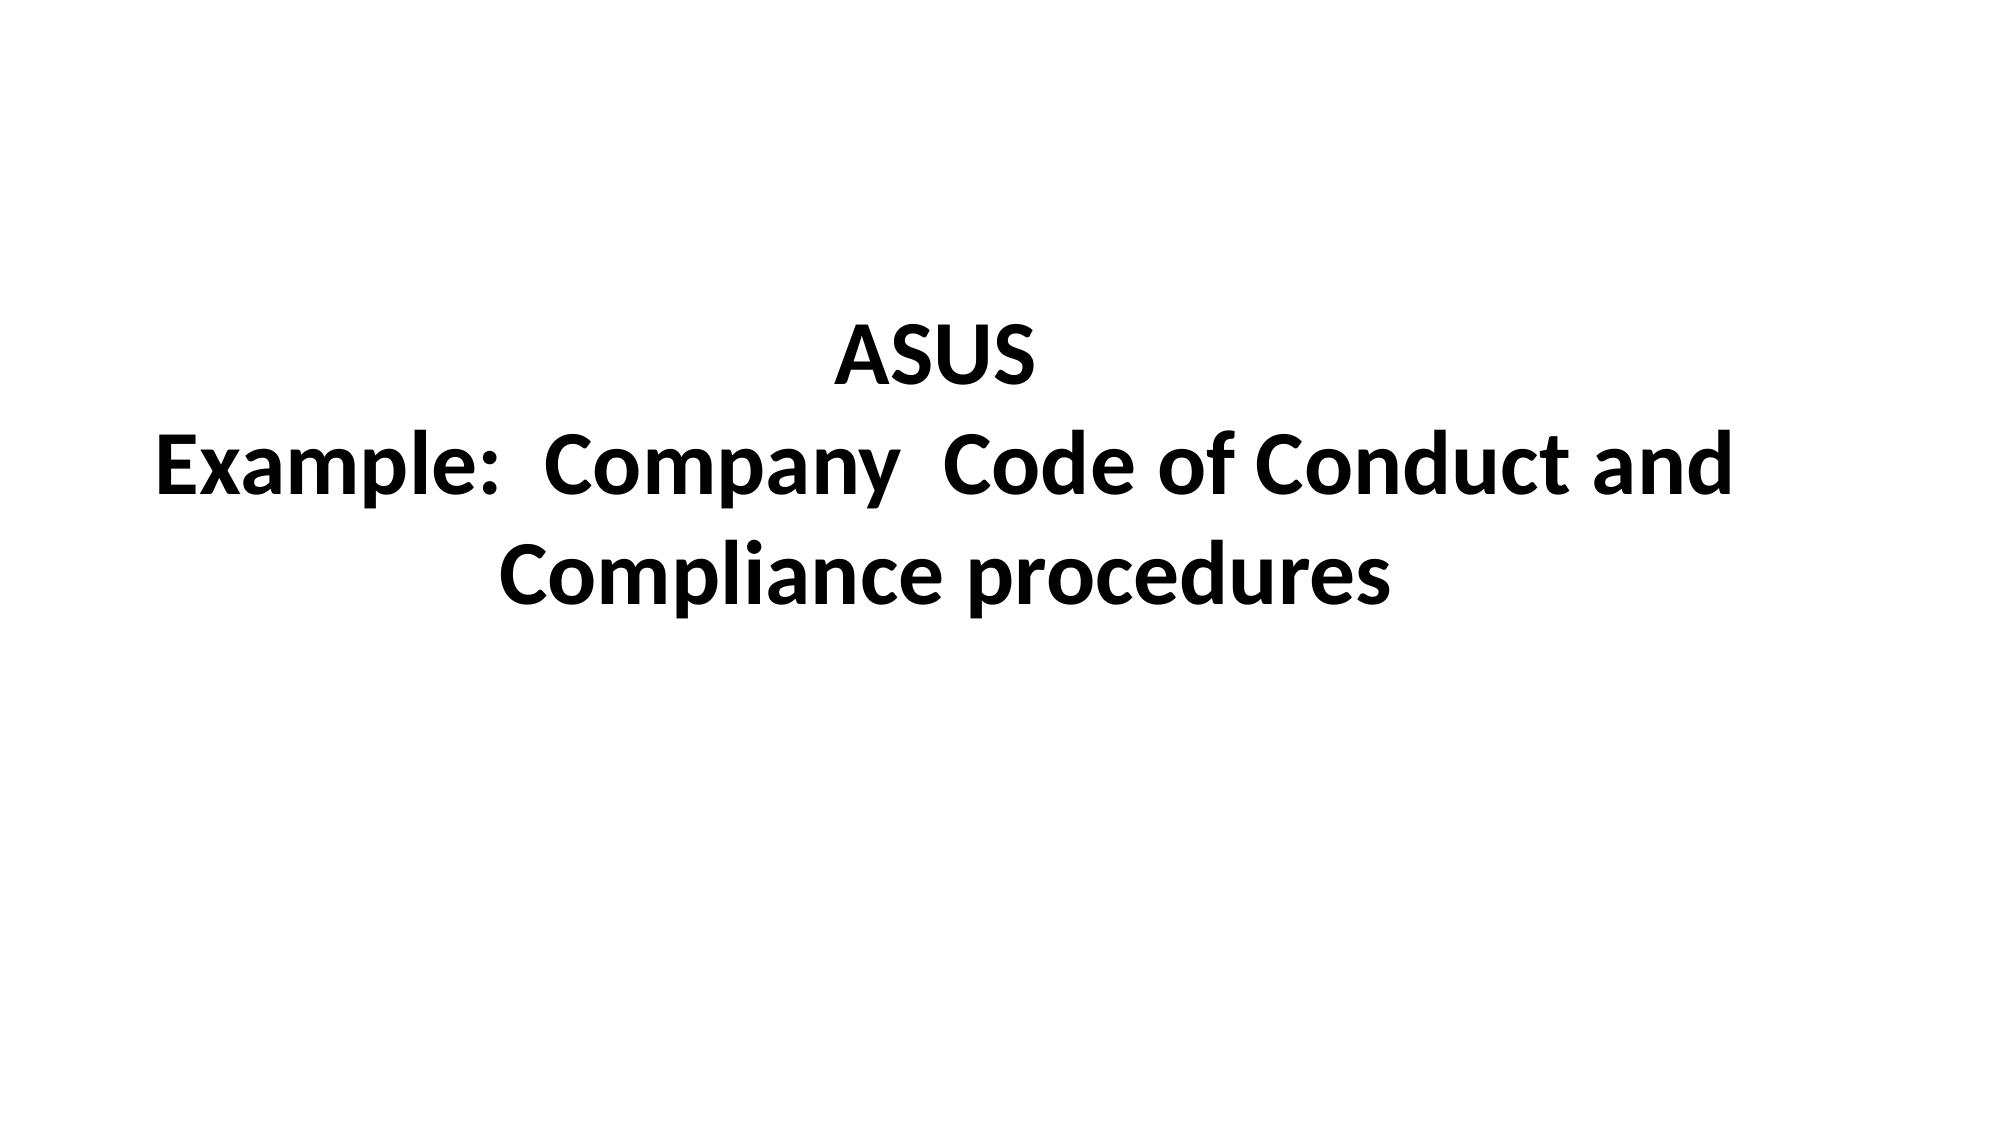

ASUS
Example:  Company  Code of Conduct and Compliance procedures